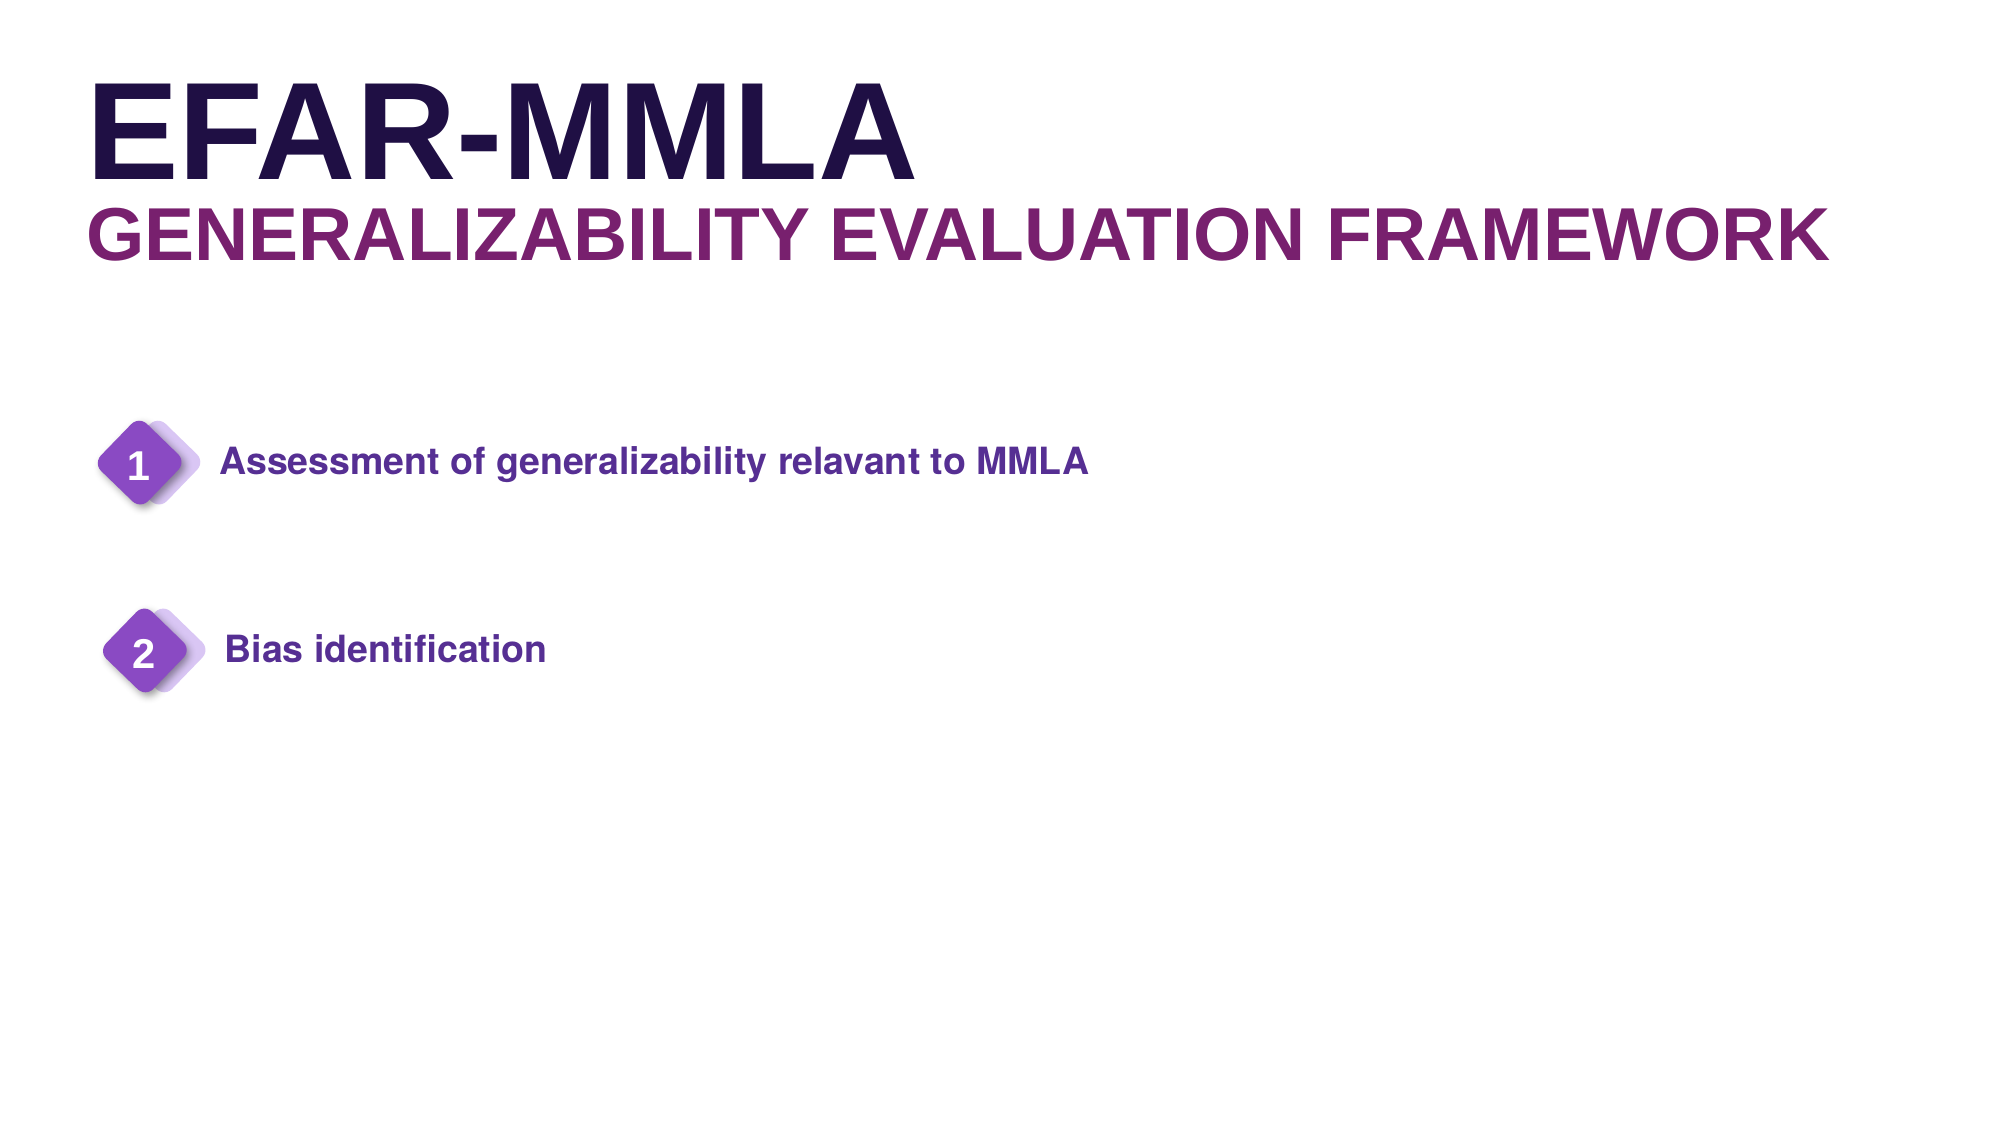

EFAR-MMLA
GENERALIZABILITY EVALUATION FRAMEWORK

Assessment of generalizability relavant to MMLA
1

Bias identification
2